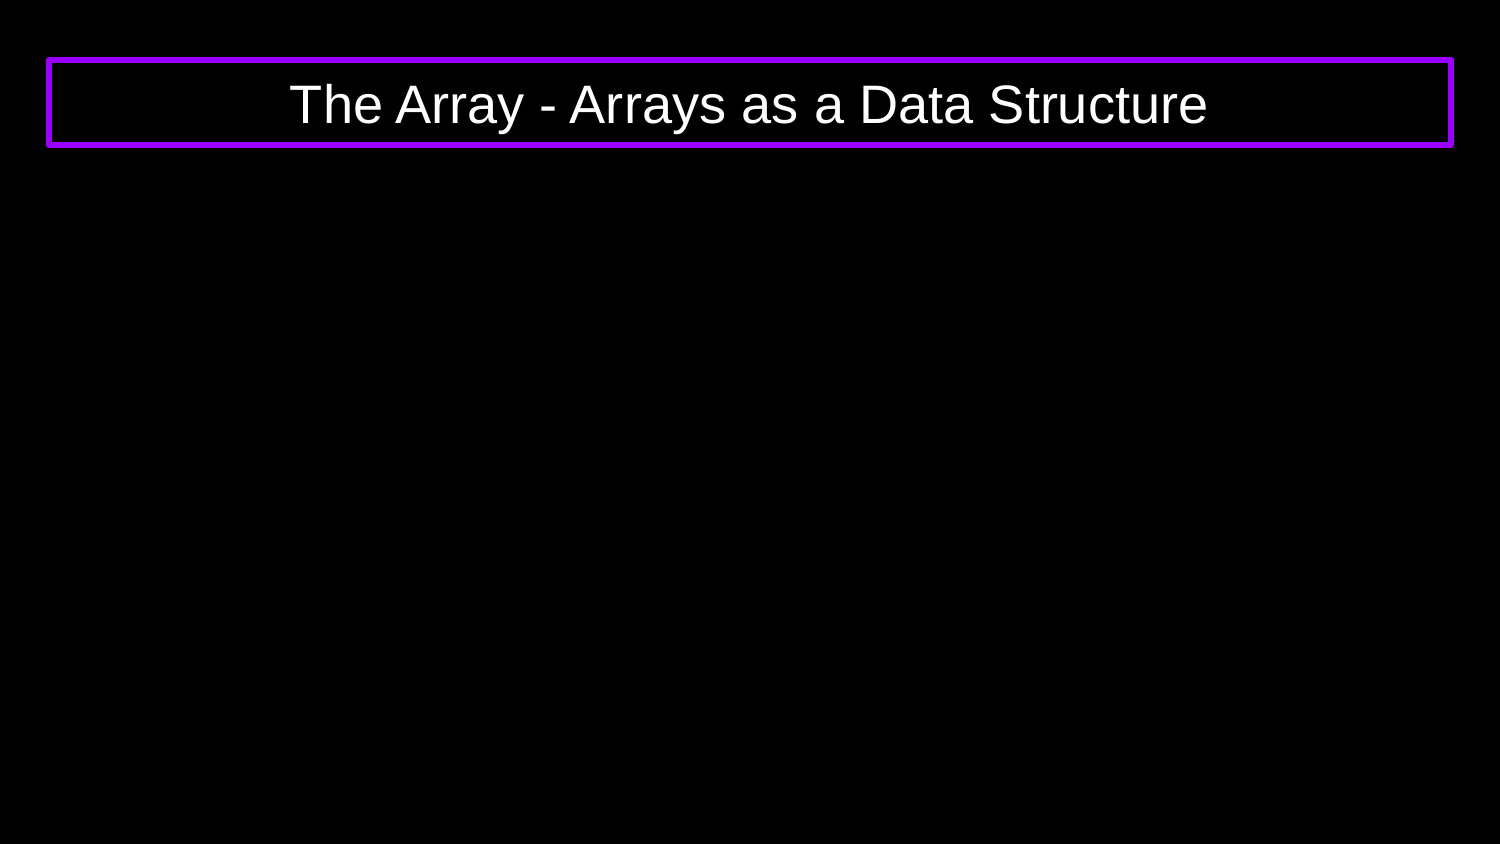

# The Array - Arrays as a Data Structure